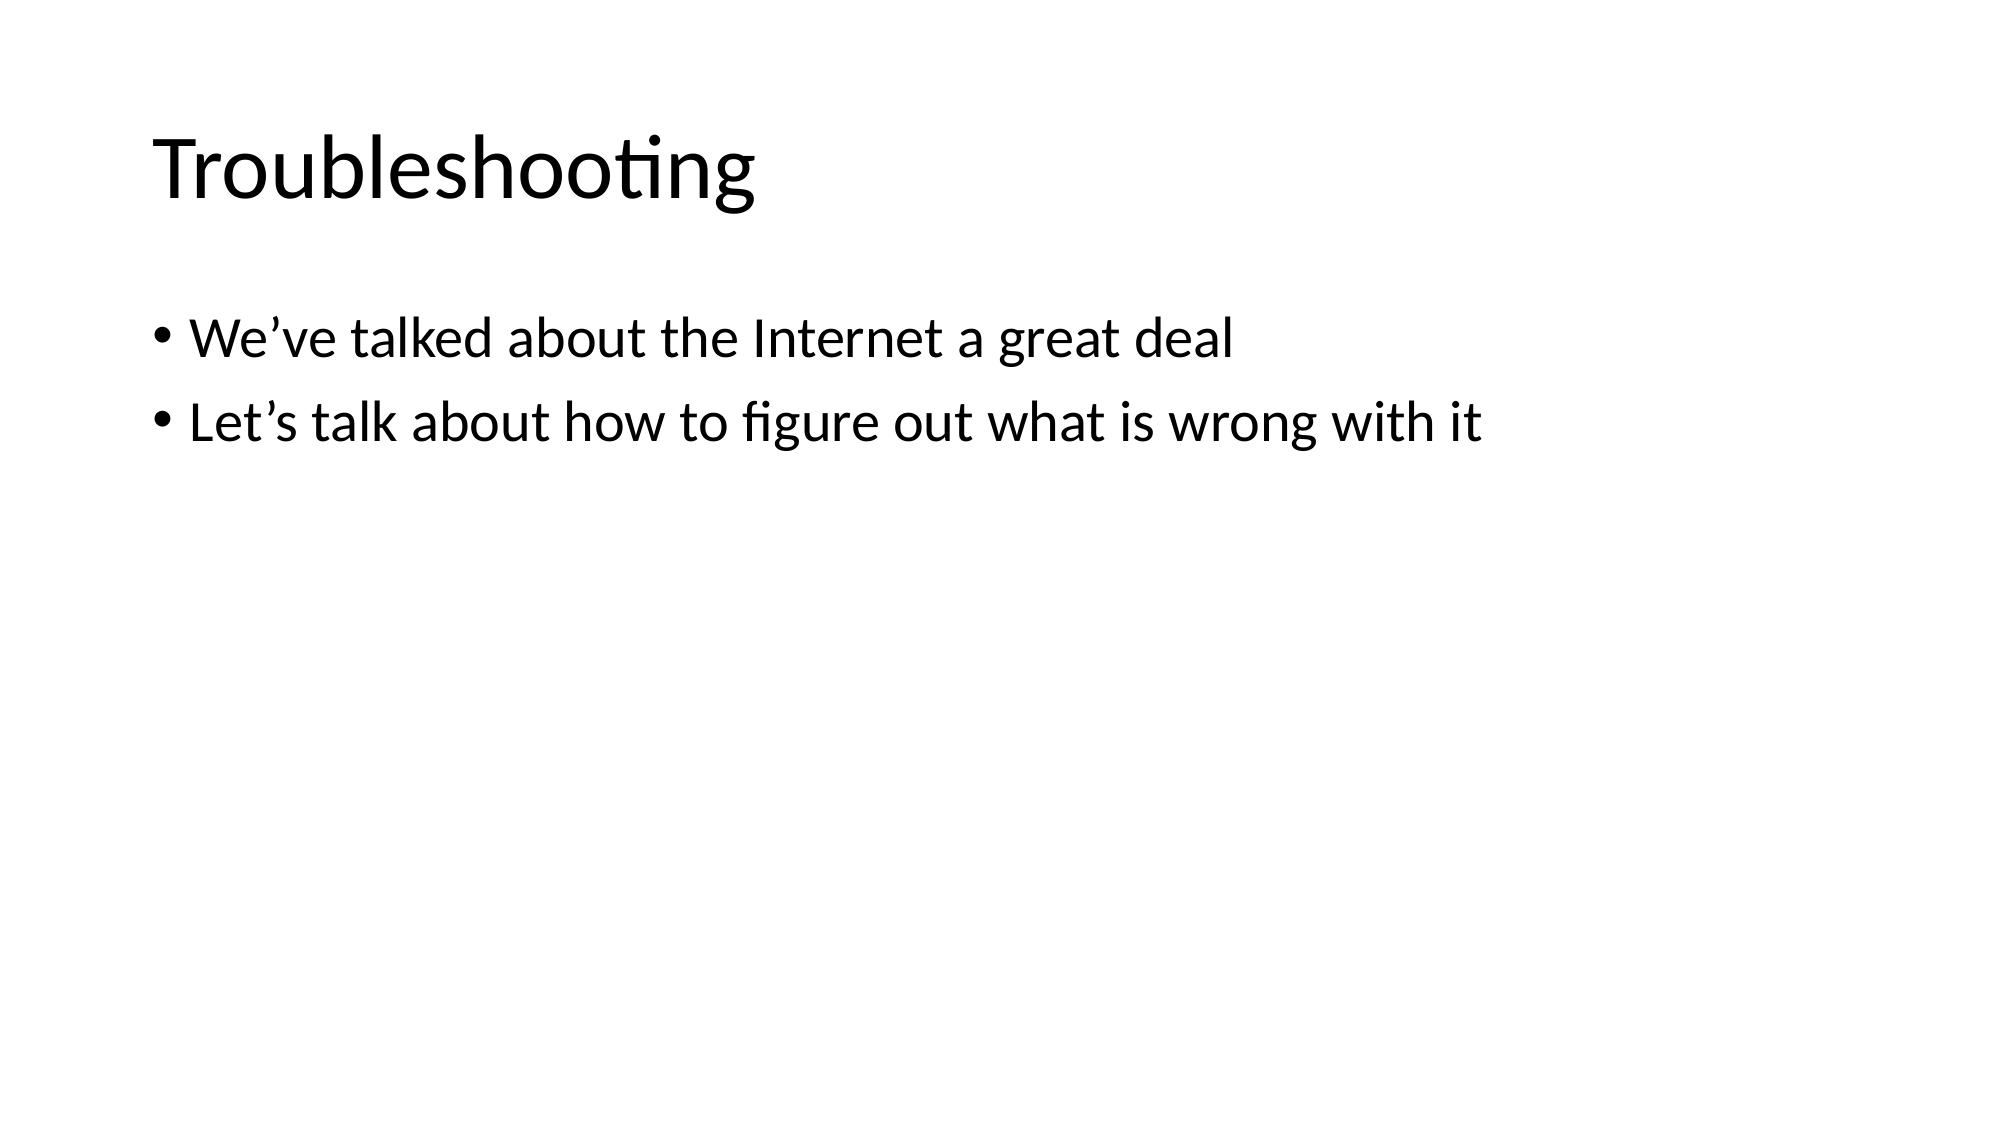

# Troubleshooting
We’ve talked about the Internet a great deal
Let’s talk about how to figure out what is wrong with it